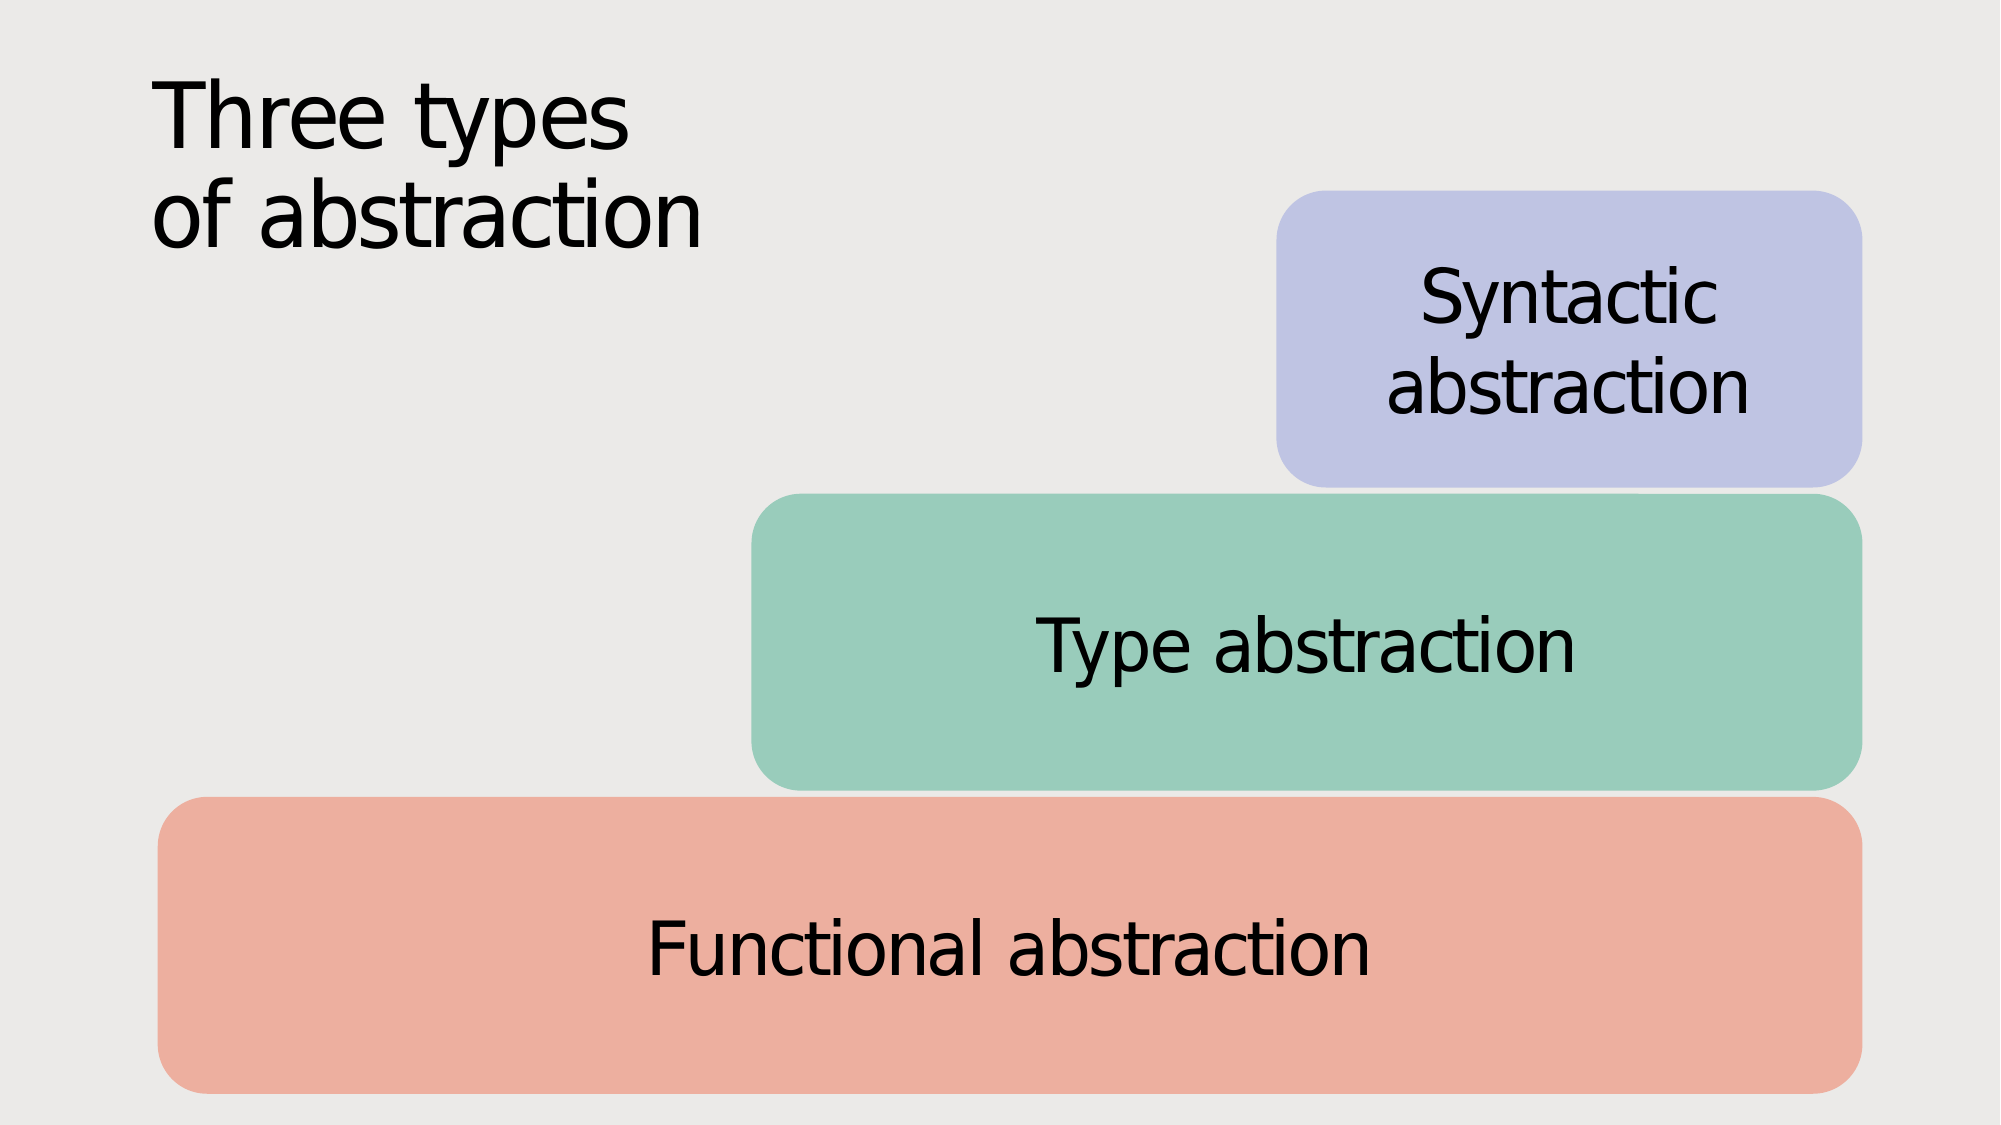

# Three types of abstraction
Syntactic abstraction
Type abstraction
Functional abstraction